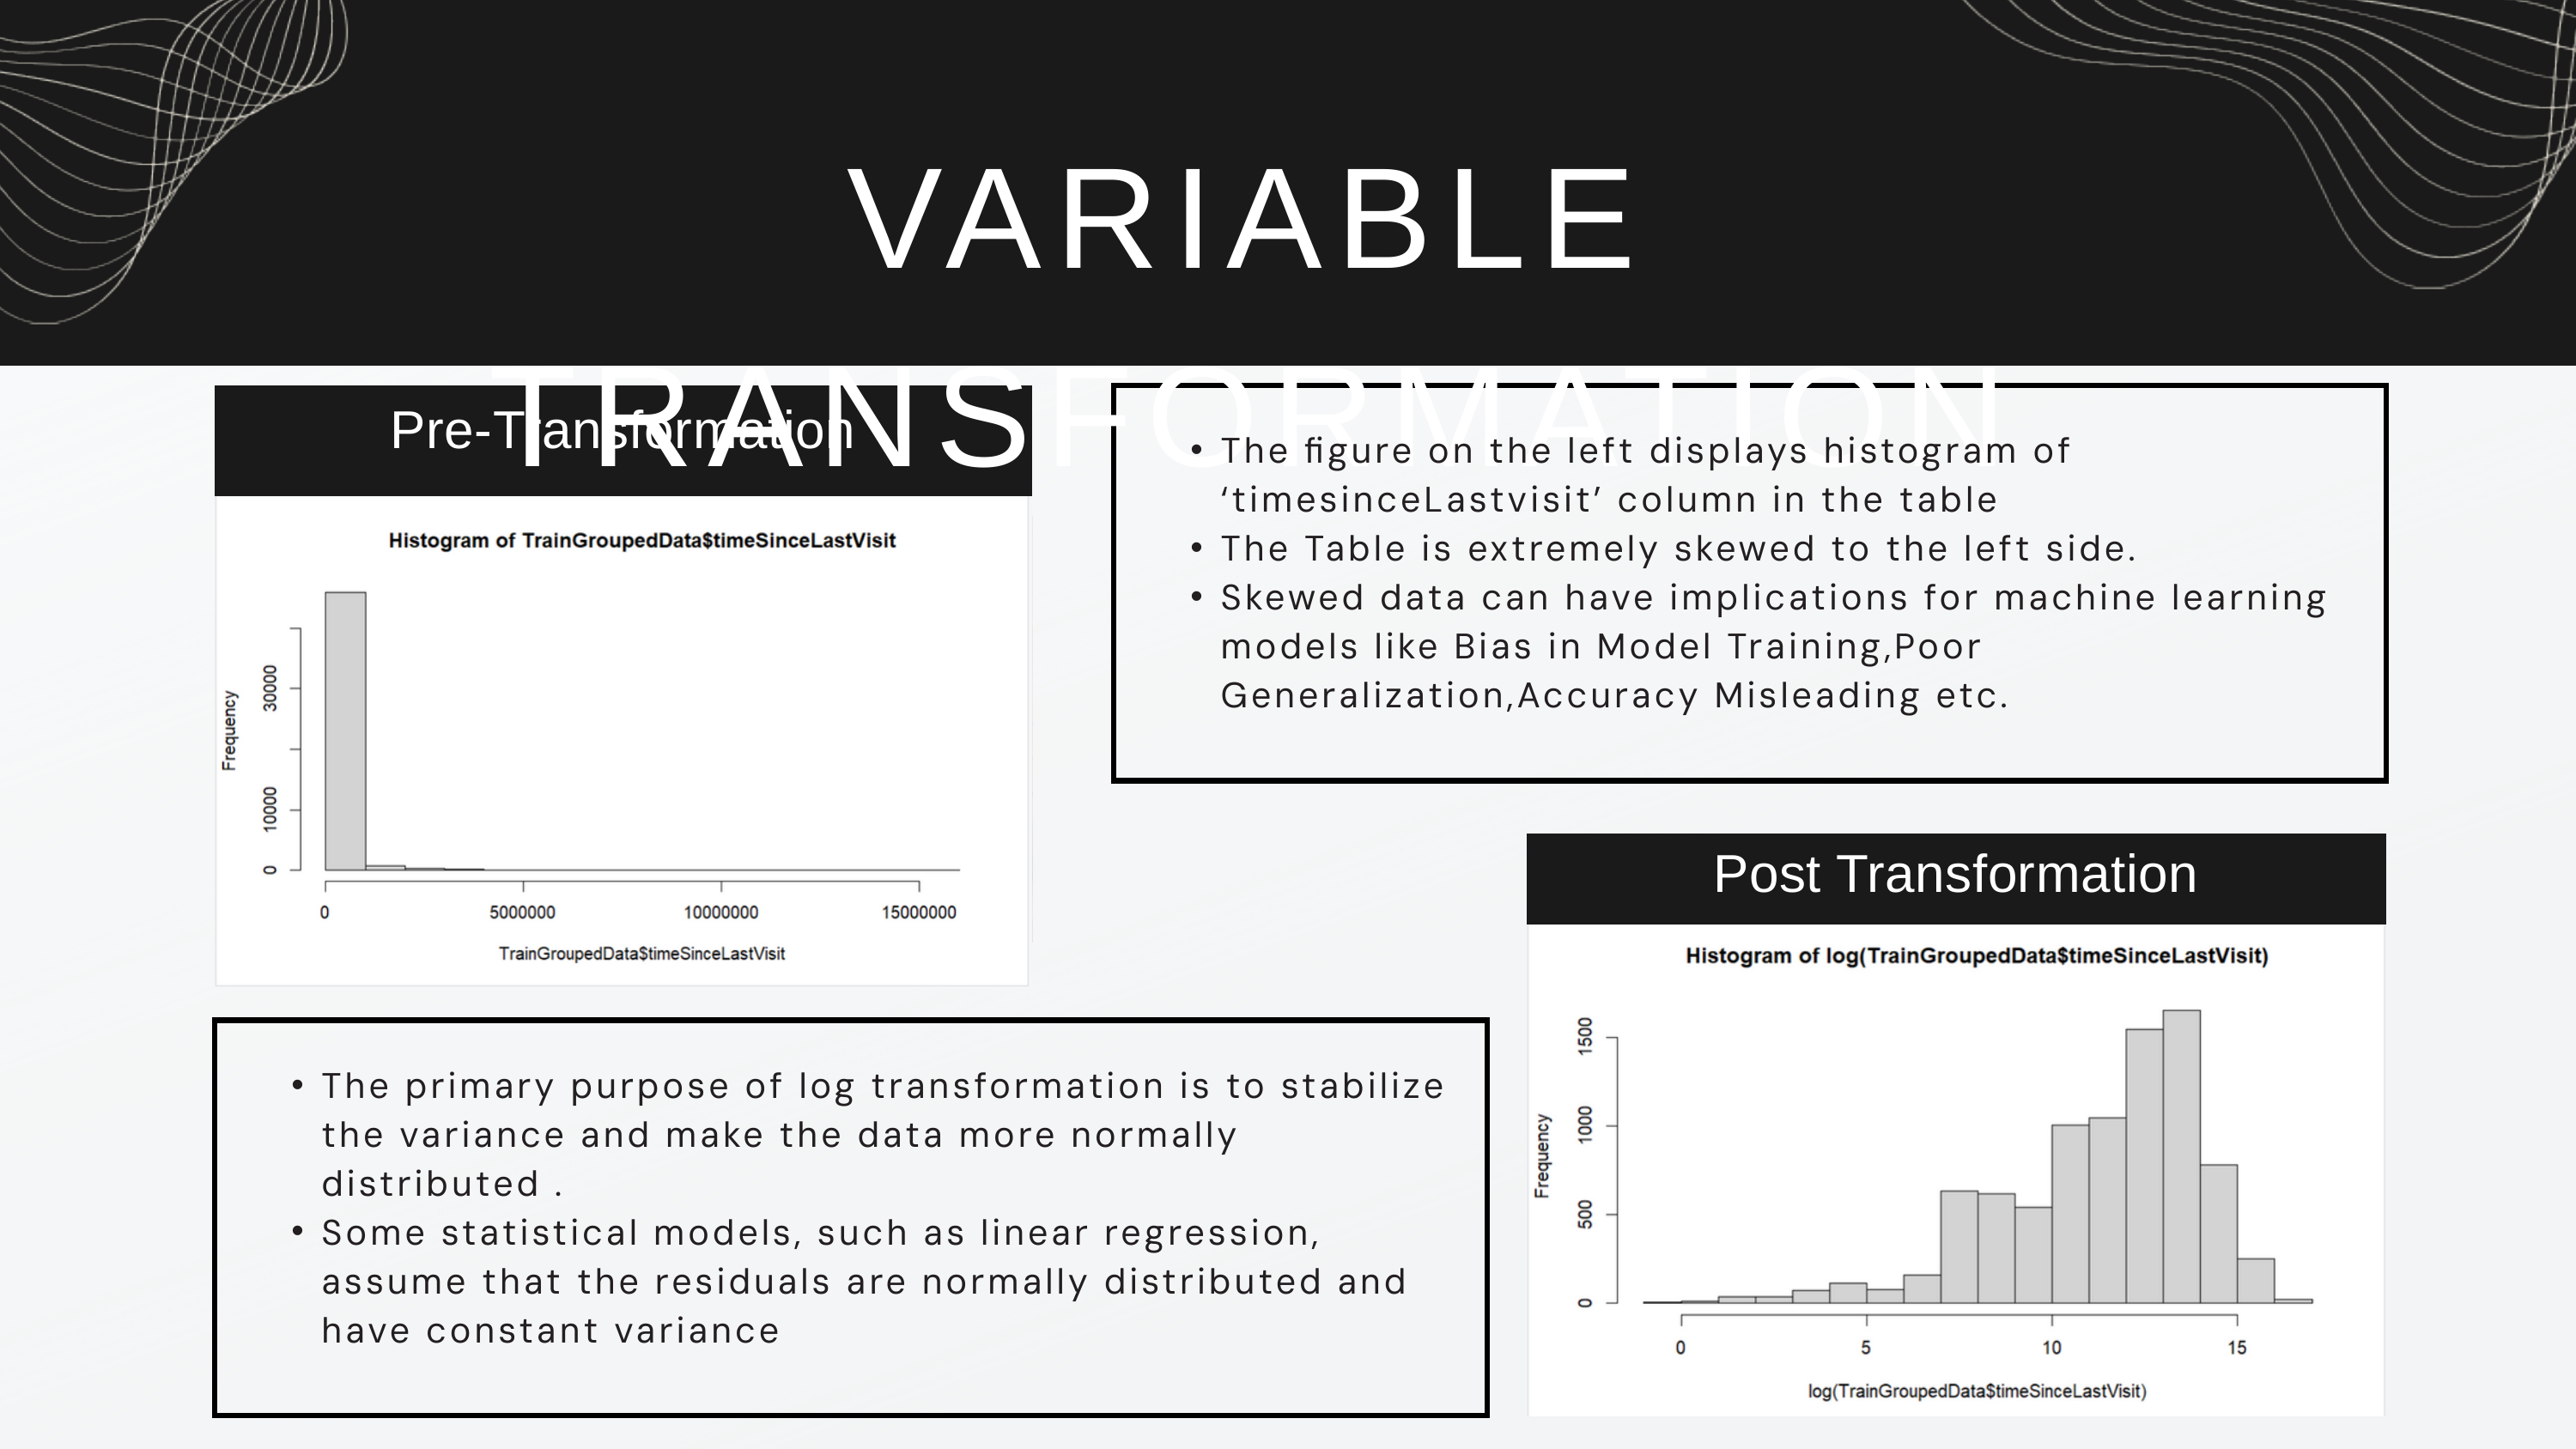

VARIABLE TRANSFORMATION

Pre-Transformation

The figure on the left displays histogram of ‘timesinceLastvisit’ column in the table
The Table is extremely skewed to the left side.
Skewed data can have implications for machine learning models like Bias in Model Training,Poor Generalization,Accuracy Misleading etc.

Post Transformation

The primary purpose of log transformation is to stabilize the variance and make the data more normally distributed .
Some statistical models, such as linear regression, assume that the residuals are normally distributed and have constant variance